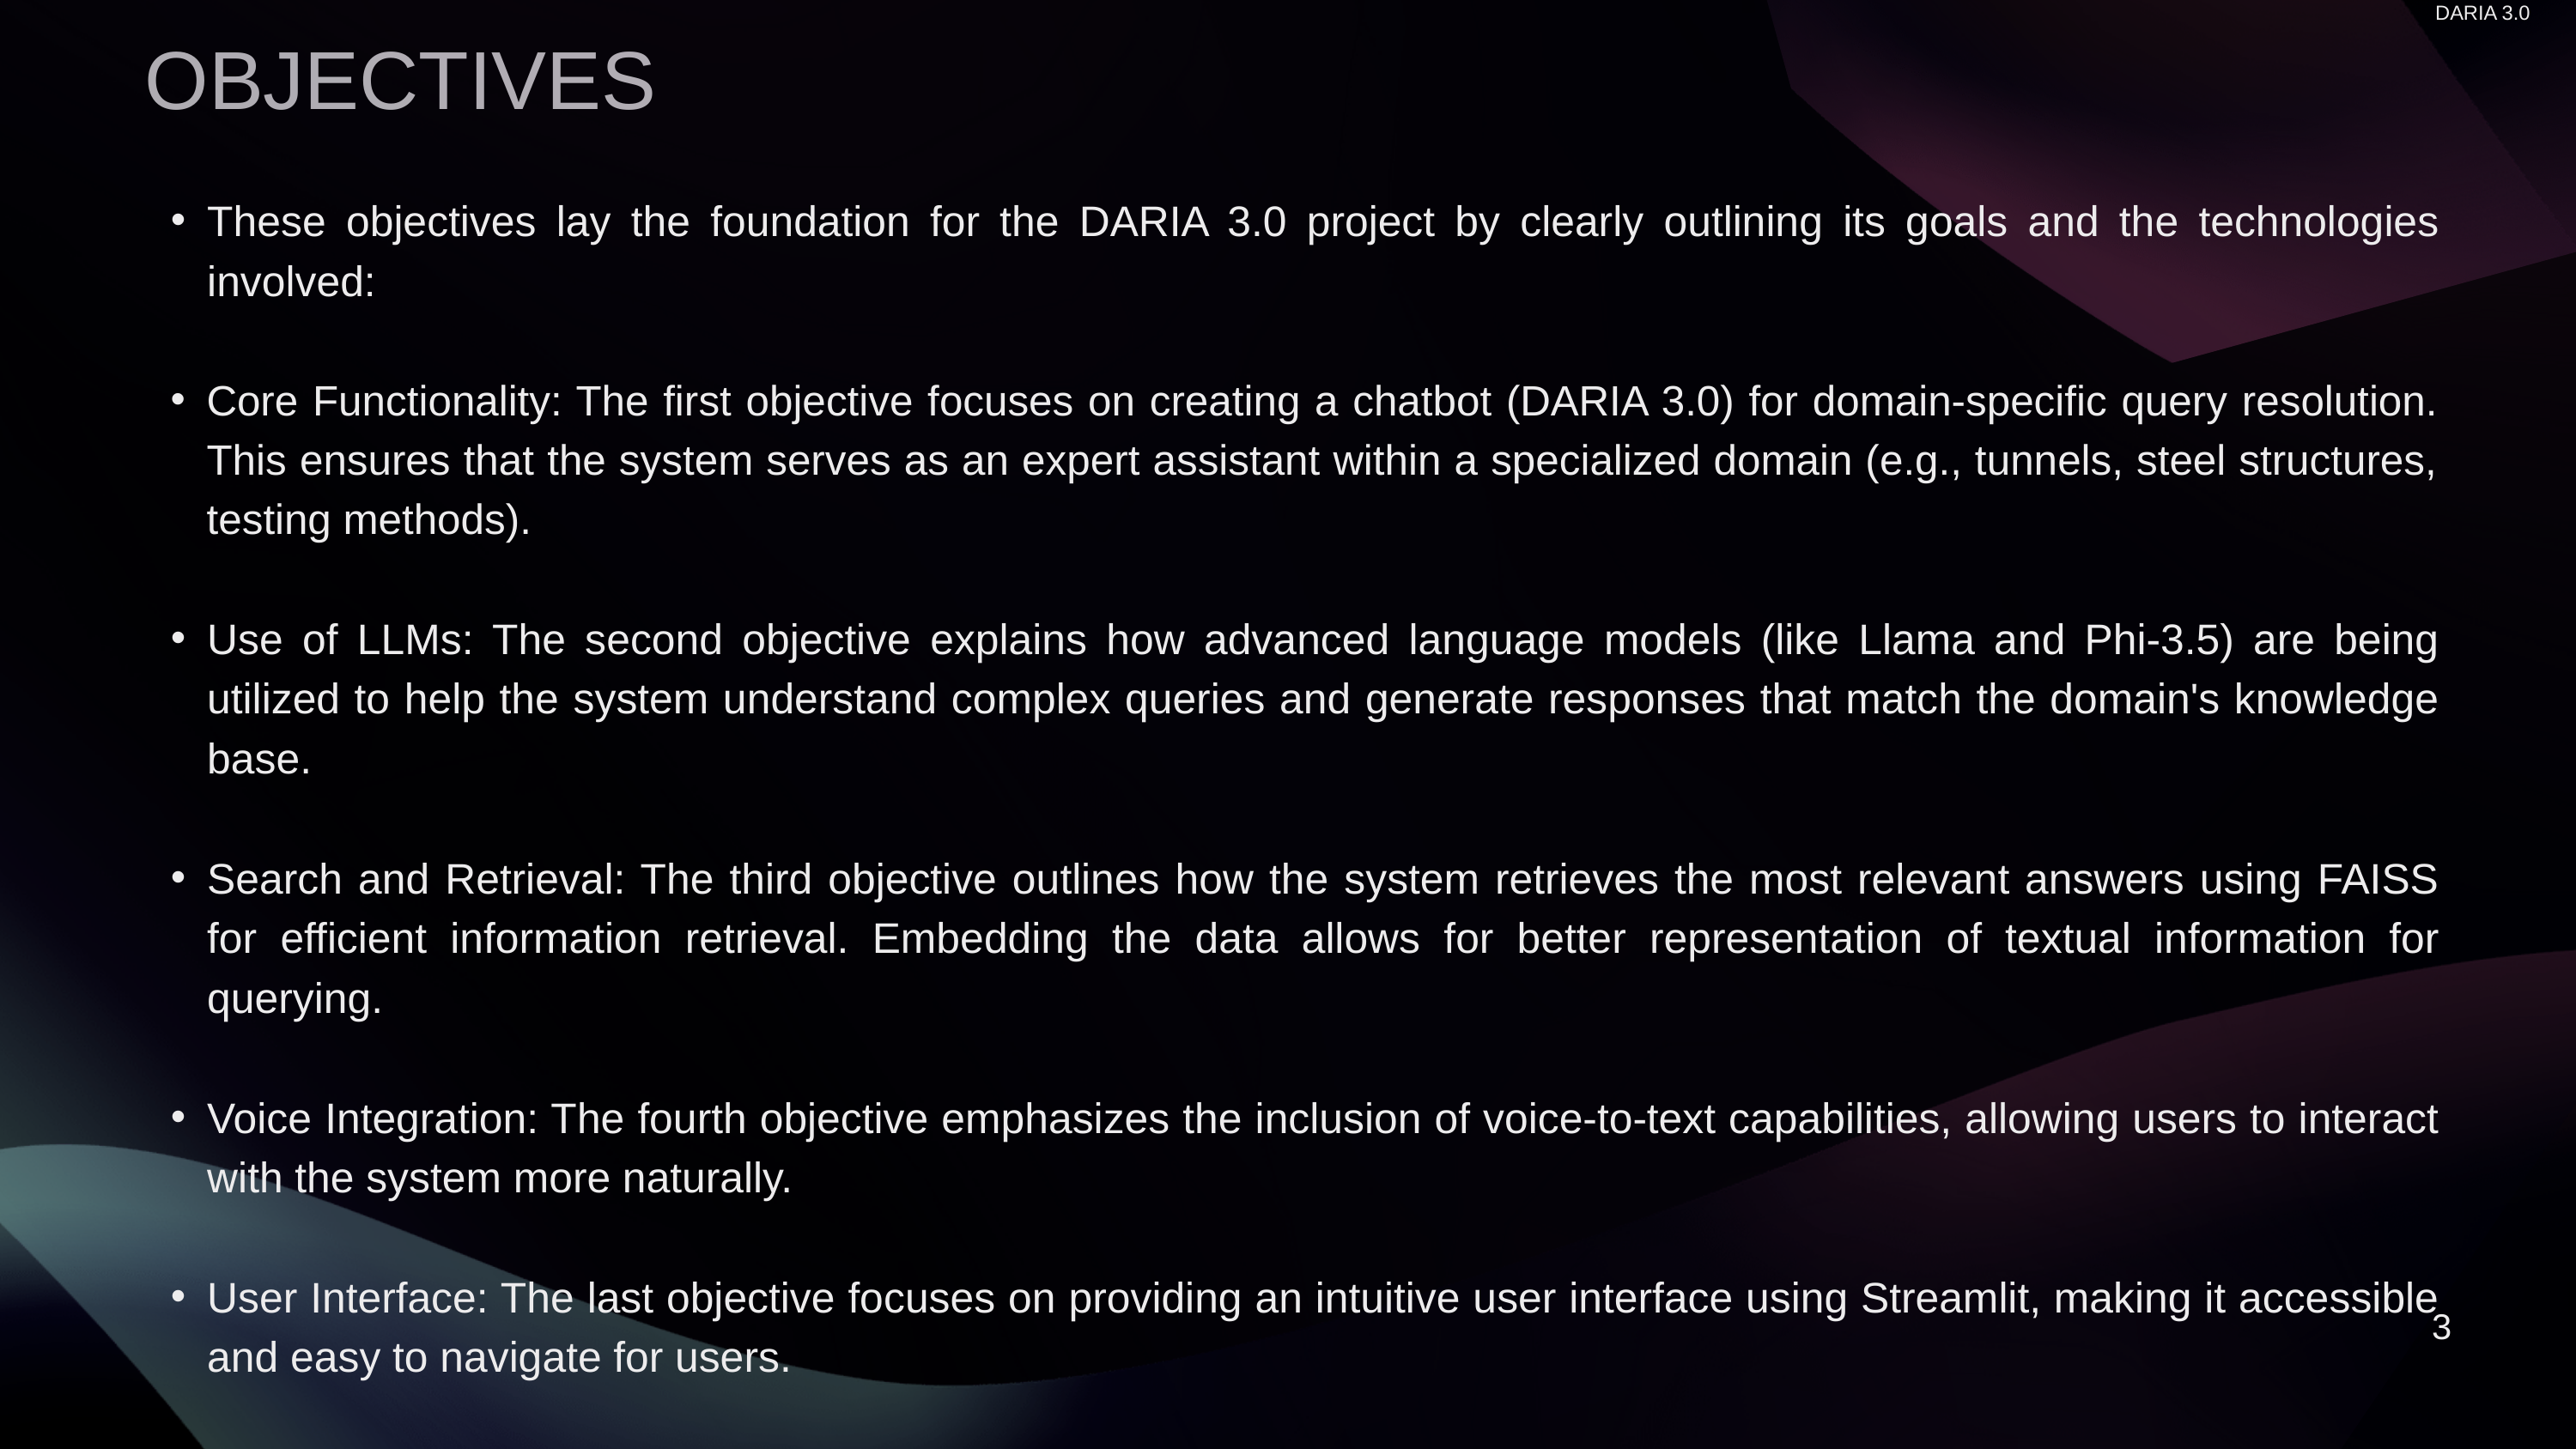

DARIA 3.0

OBJECTIVES

These objectives lay the foundation for the DARIA 3.0 project by clearly outlining its goals and the technologies involved:

Core Functionality: The first objective focuses on creating a chatbot (DARIA 3.0) for domain-specific query resolution. This ensures that the system serves as an expert assistant within a specialized domain (e.g., tunnels, steel structures, testing methods).

Use of LLMs: The second objective explains how advanced language models (like Llama and Phi-3.5) are being utilized to help the system understand complex queries and generate responses that match the domain's knowledge base.

Search and Retrieval: The third objective outlines how the system retrieves the most relevant answers using FAISS for efficient information retrieval. Embedding the data allows for better representation of textual information for querying.

Voice Integration: The fourth objective emphasizes the inclusion of voice-to-text capabilities, allowing users to interact with the system more naturally.

User Interface: The last objective focuses on providing an intuitive user interface using Streamlit, making it accessible and easy to navigate for users.

3